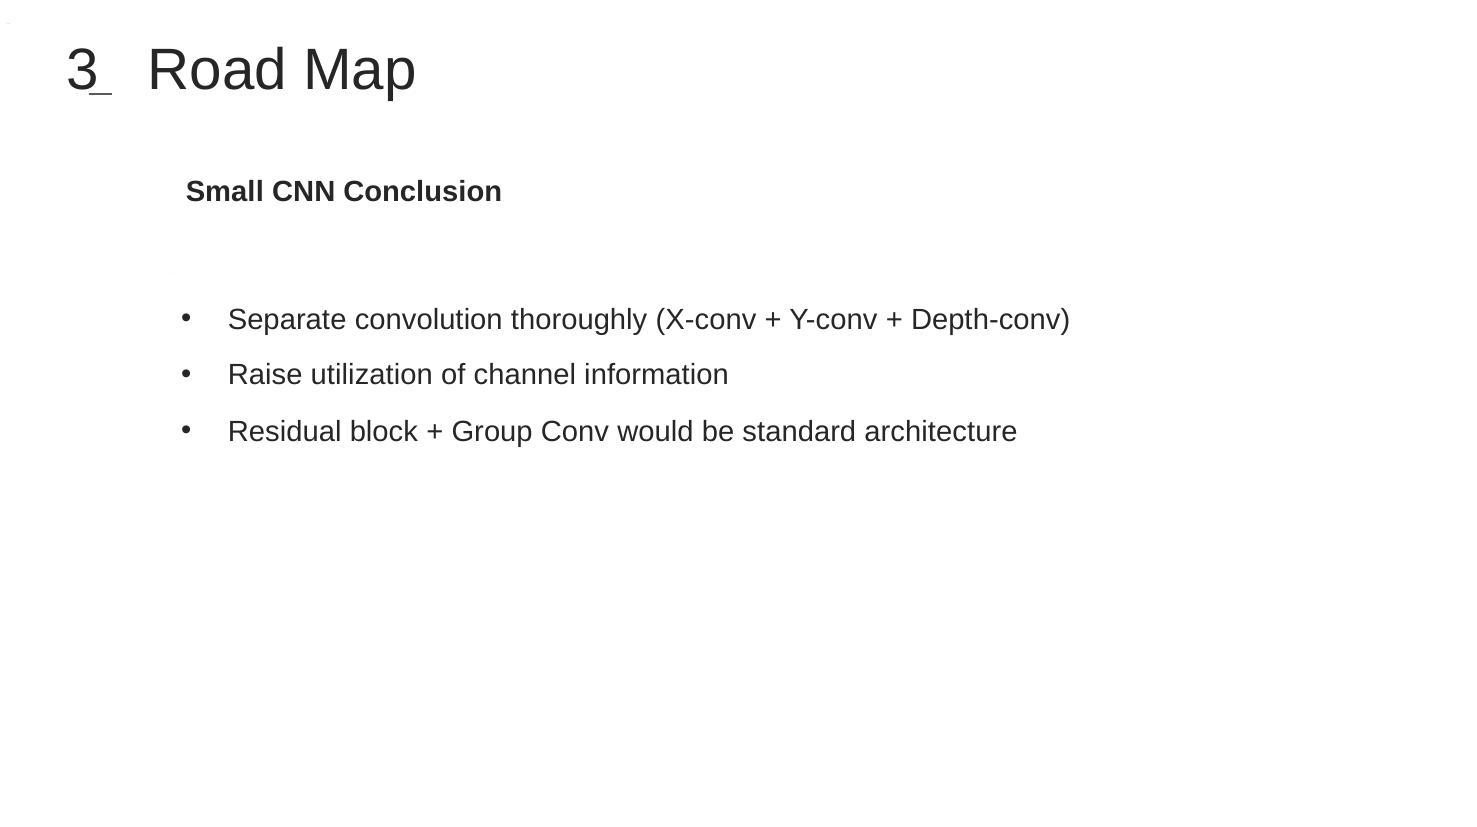

3   Road Map
Small CNN Conclusion
Separate convolution thoroughly (X-conv + Y-conv + Depth-conv)
Raise utilization of channel information
Residual block + Group Conv would be standard architecture